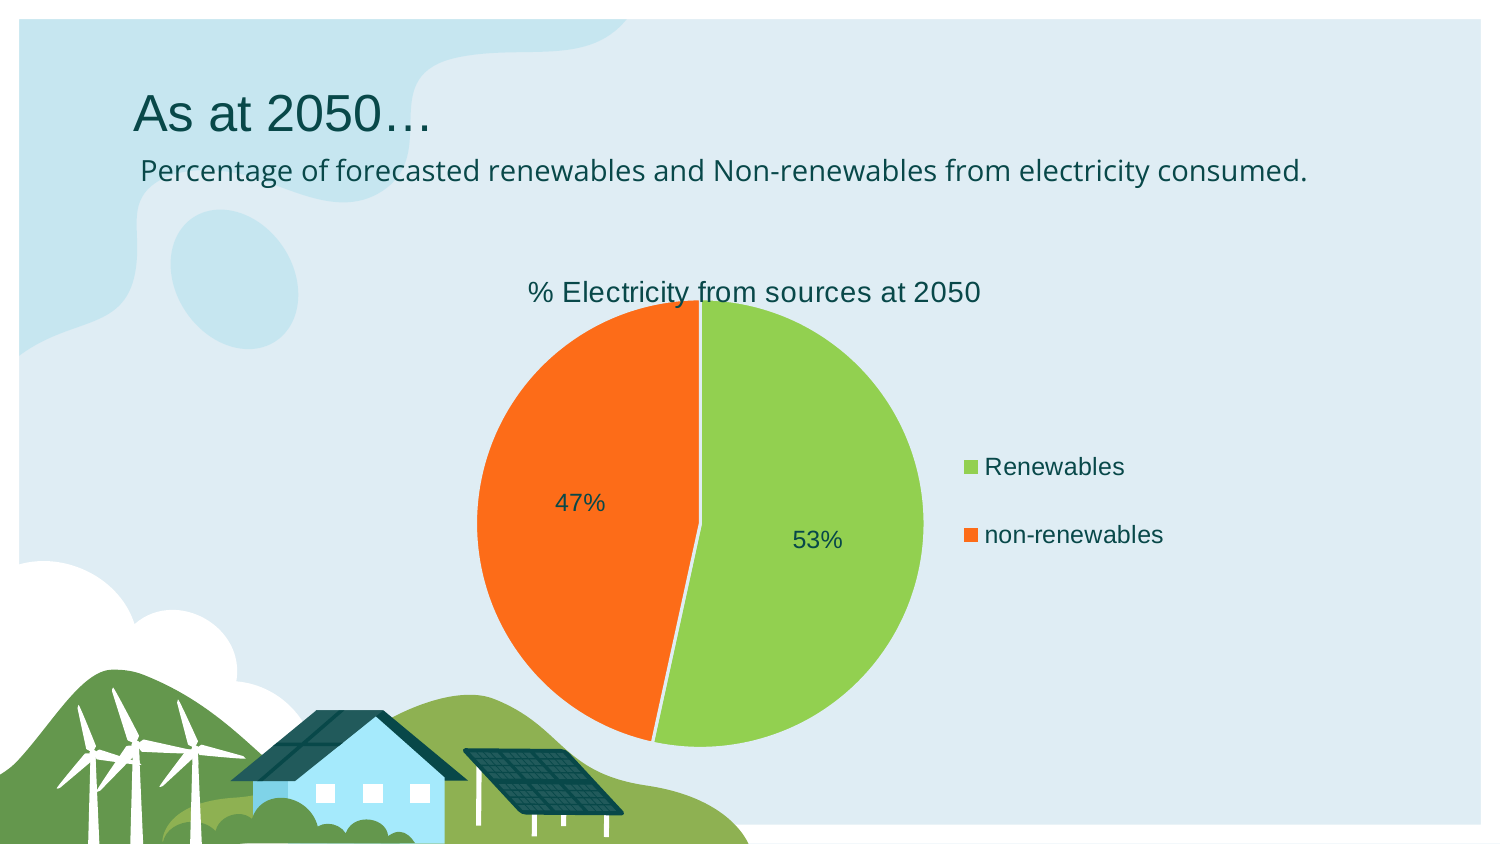

# As at 2050…
Percentage of forecasted renewables and Non-renewables from electricity consumed.

### Chart: % Electricity from sources at 2050

| Category |  |
|---|---|
| Renewables | 40468130000.0 |
| non-renewables | 35283420000.0 |